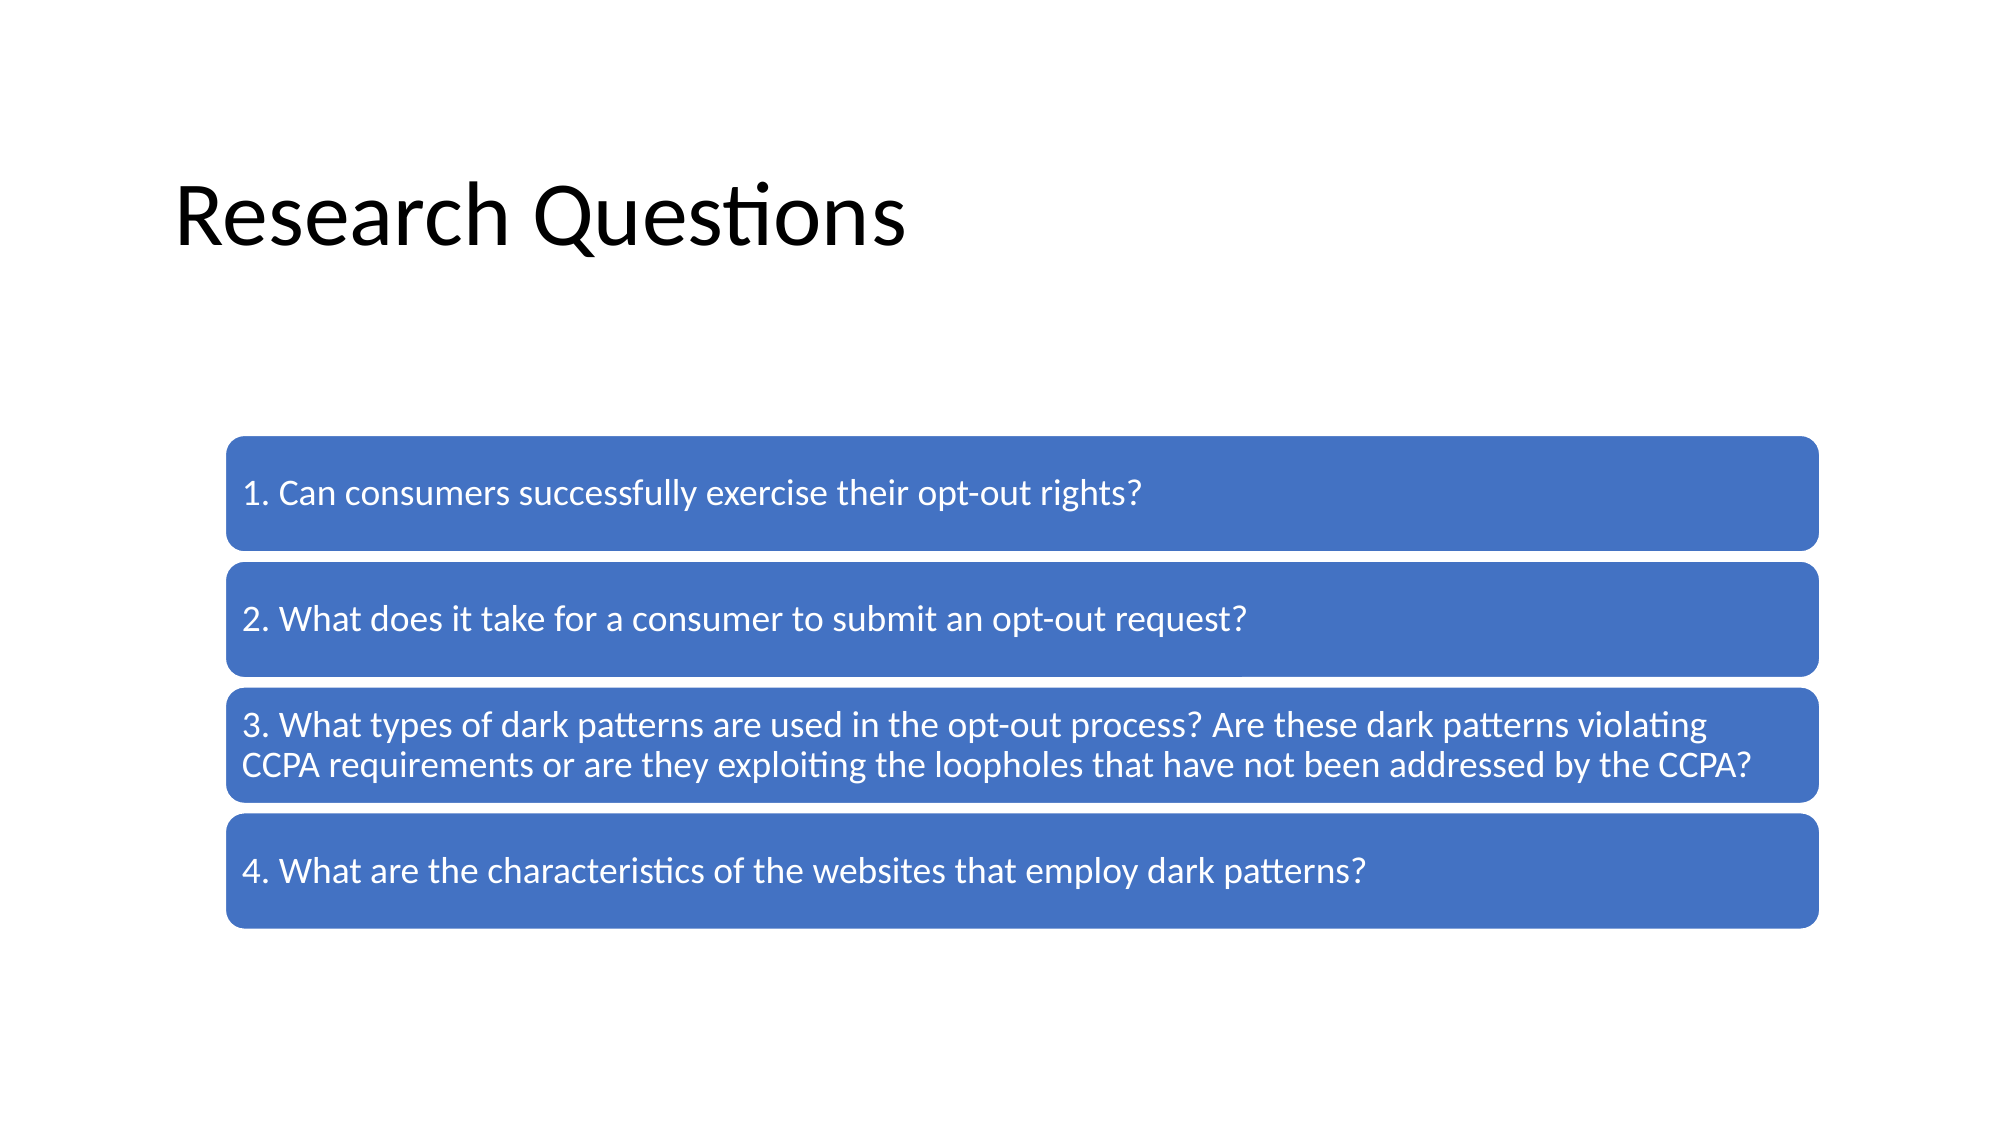

# Research Questions

1. Can consumers successfully exercise their opt-out rights?

2. What does it take for a consumer to submit an opt-out request?

3. What types of dark patterns are used in the opt-out process? Are these dark patterns violating  CCPA requirements or are they exploiting the loopholes that have not been addressed by the CCPA?

4. What are the characteristics of the websites that employ dark patterns?